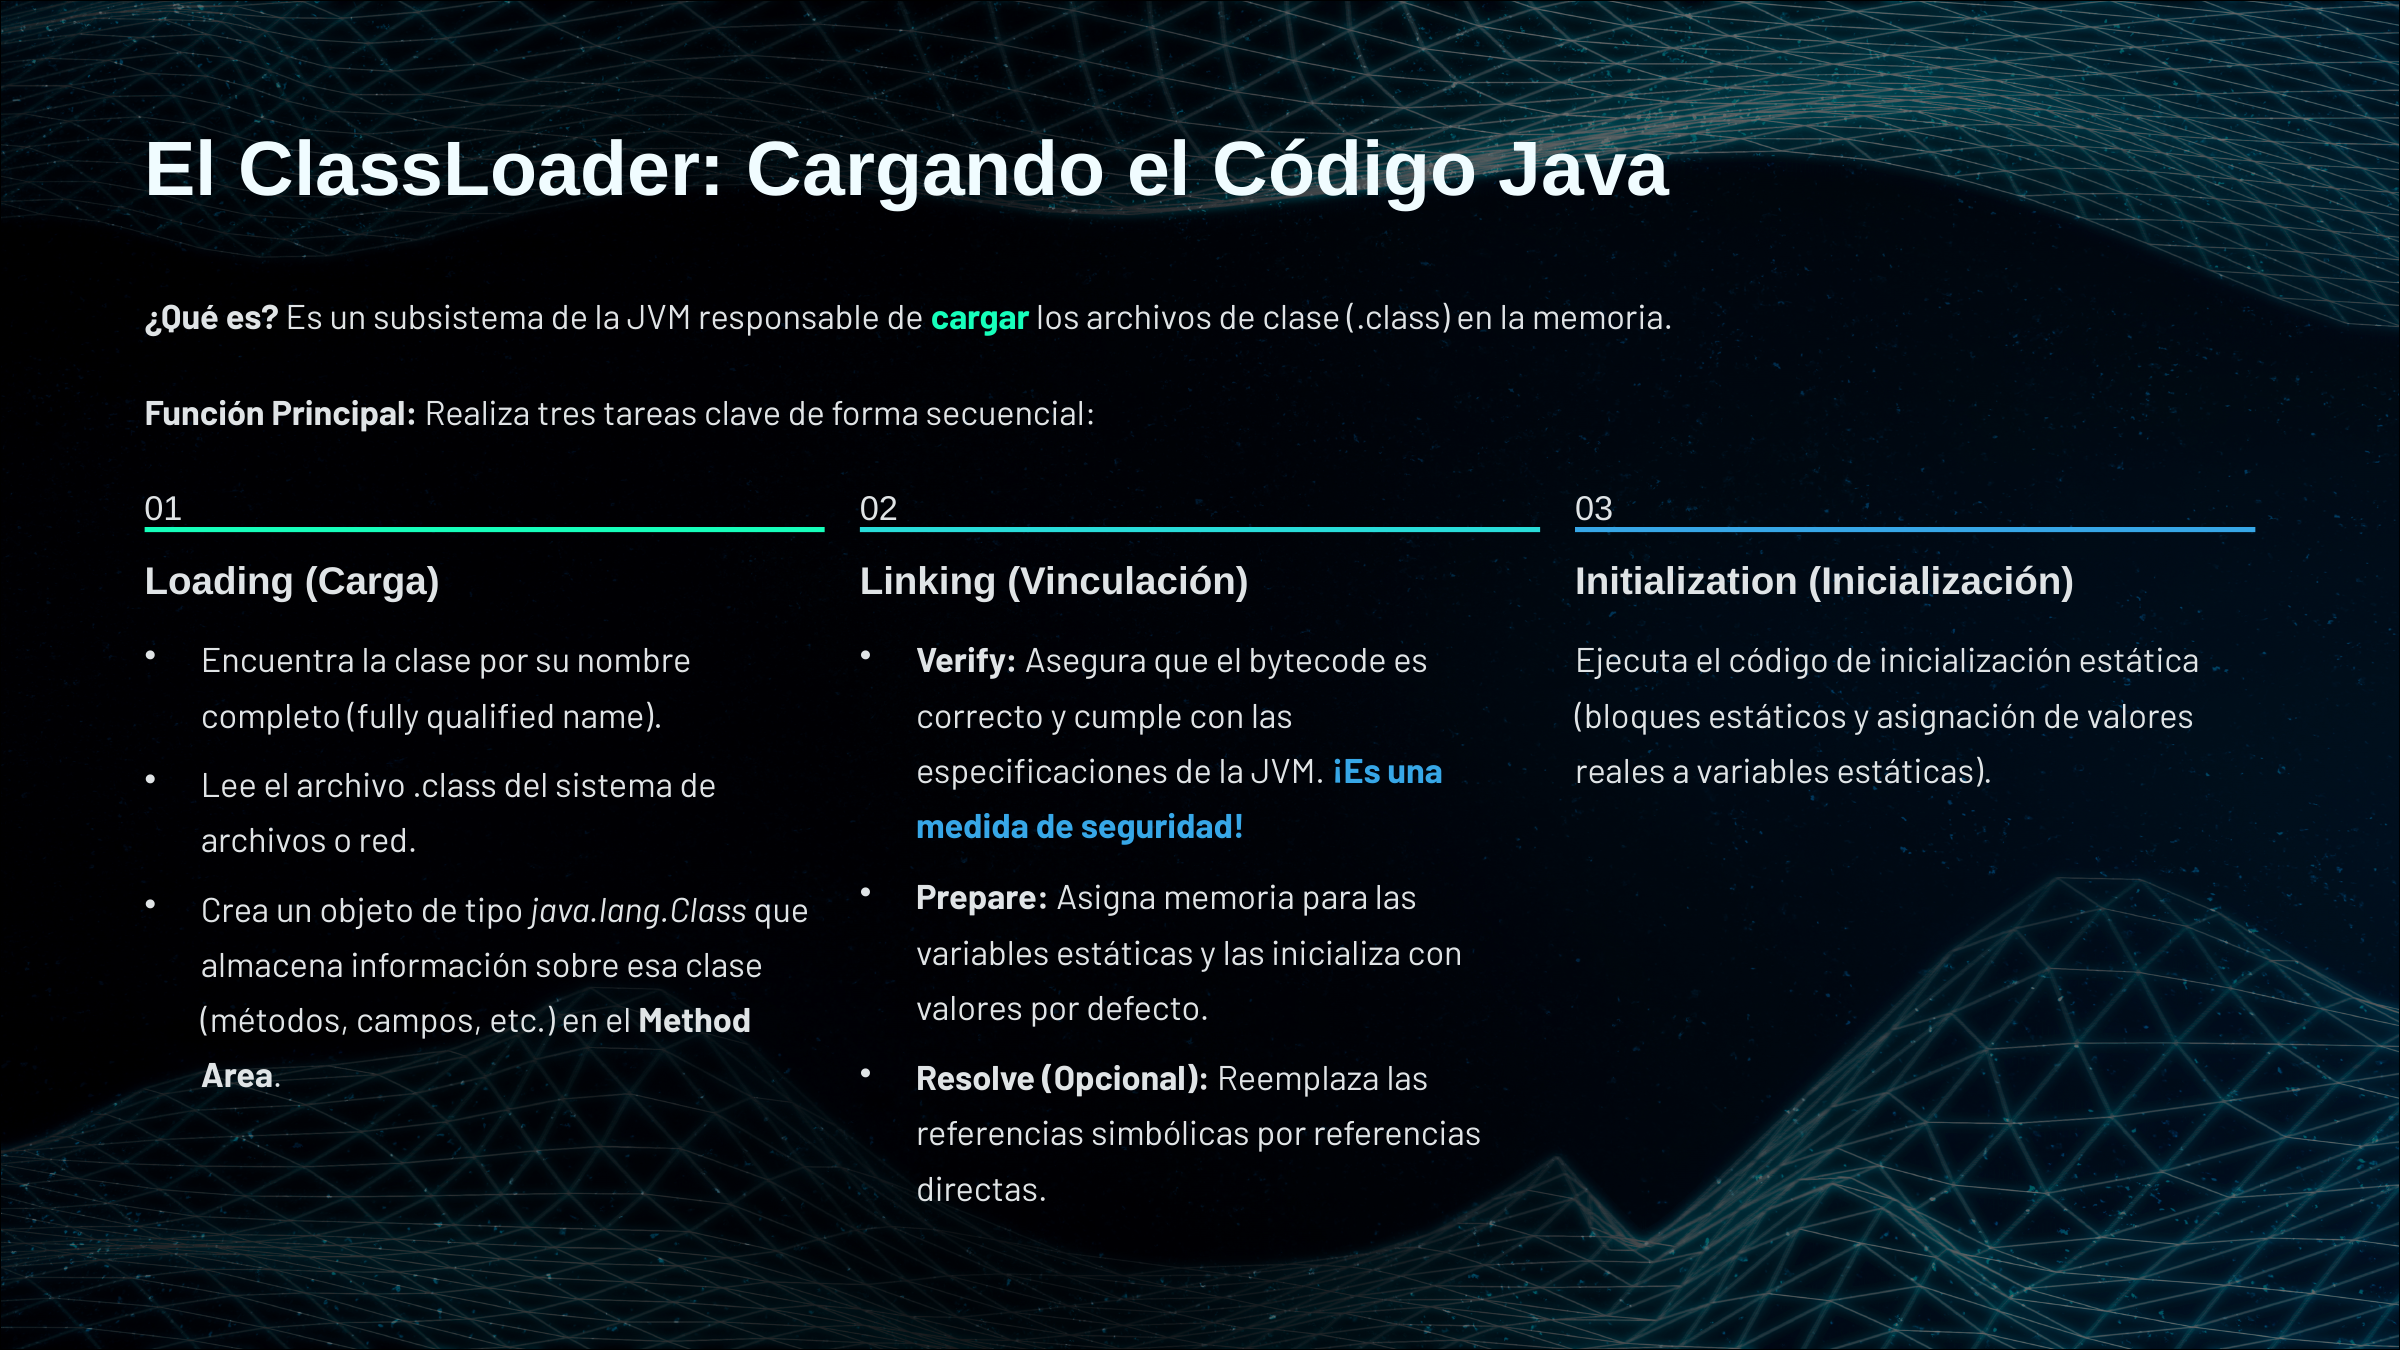

El ClassLoader: Cargando el Código Java
¿Qué es? Es un subsistema de la JVM responsable de cargar los archivos de clase (.class) en la memoria.
Función Principal: Realiza tres tareas clave de forma secuencial:
01
02
03

Loading (Carga)
Linking (Vinculación)
Initialization (Inicialización)
Encuentra la clase por su nombre completo (fully qualified name).
Verify: Asegura que el bytecode es correcto y cumple con las especificaciones de la JVM. ¡Es una medida de seguridad!
Ejecuta el código de inicialización estática (bloques estáticos y asignación de valores reales a variables estáticas).
Lee el archivo .class del sistema de archivos o red.
Prepare: Asigna memoria para las variables estáticas y las inicializa con valores por defecto.
Crea un objeto de tipo java.lang.Class que almacena información sobre esa clase (métodos, campos, etc.) en el Method Area.
Resolve (Opcional): Reemplaza las referencias simbólicas por referencias directas.